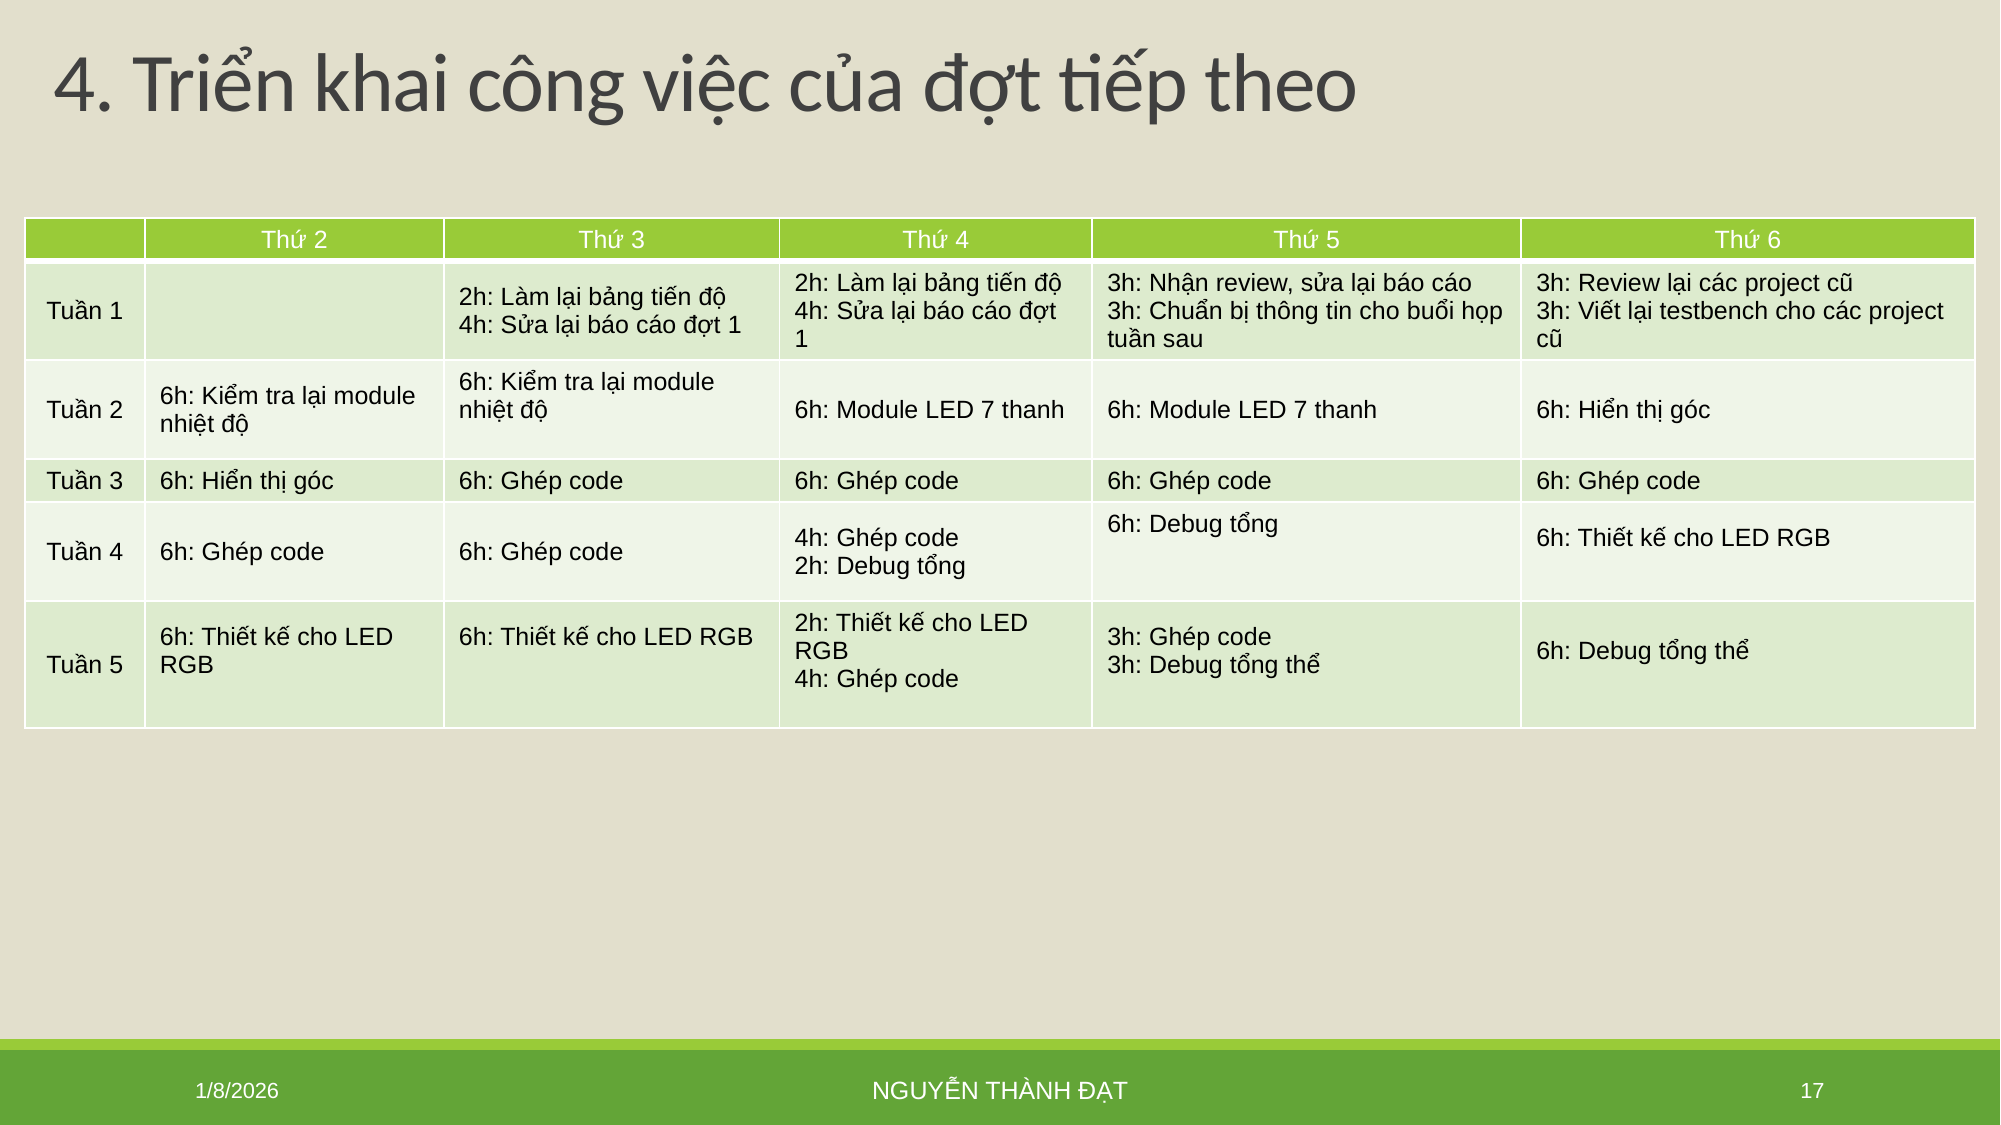

# 4. Triển khai công việc của đợt tiếp theo
|  | Thứ 2 | Thứ 3 | Thứ 4 | Thứ 5 | Thứ 6 |
| --- | --- | --- | --- | --- | --- |
| Tuần 1 |  | 2h: Làm lại bảng tiến độ 4h: Sửa lại báo cáo đợt 1 | 2h: Làm lại bảng tiến độ 4h: Sửa lại báo cáo đợt 1 | 3h: Nhận review, sửa lại báo cáo 3h: Chuẩn bị thông tin cho buổi họp tuần sau | 3h: Review lại các project cũ 3h: Viết lại testbench cho các project cũ |
| Tuần 2 | 6h: Kiểm tra lại module nhiệt độ | 6h: Kiểm tra lại module nhiệt độ | 6h: Module LED 7 thanh | 6h: Module LED 7 thanh | 6h: Hiển thị góc |
| Tuần 3 | 6h: Hiển thị góc | 6h: Ghép code | 6h: Ghép code | 6h: Ghép code | 6h: Ghép code |
| Tuần 4 | 6h: Ghép code | 6h: Ghép code | 4h: Ghép code 2h: Debug tổng | 6h: Debug tổng | 6h: Thiết kế cho LED RGB |
| Tuần 5 | 6h: Thiết kế cho LED RGB | 6h: Thiết kế cho LED RGB | 2h: Thiết kế cho LED RGB 4h: Ghép code | 3h: Ghép code 3h: Debug tổng thể | 6h: Debug tổng thể |
- Triển khai project kết nối PC với FPGA qua giao thức UART
- Hoàn thiện các project cũ
- Ôn tập lại các kỹ năng như viết RTL, viết testbench, …
- Phát triển thêm các kỹ năng về quản lý dự án, phân chia công việc, ước tính về tiến độ.
1/8/2026
Nguyễn Thành Đạt
17